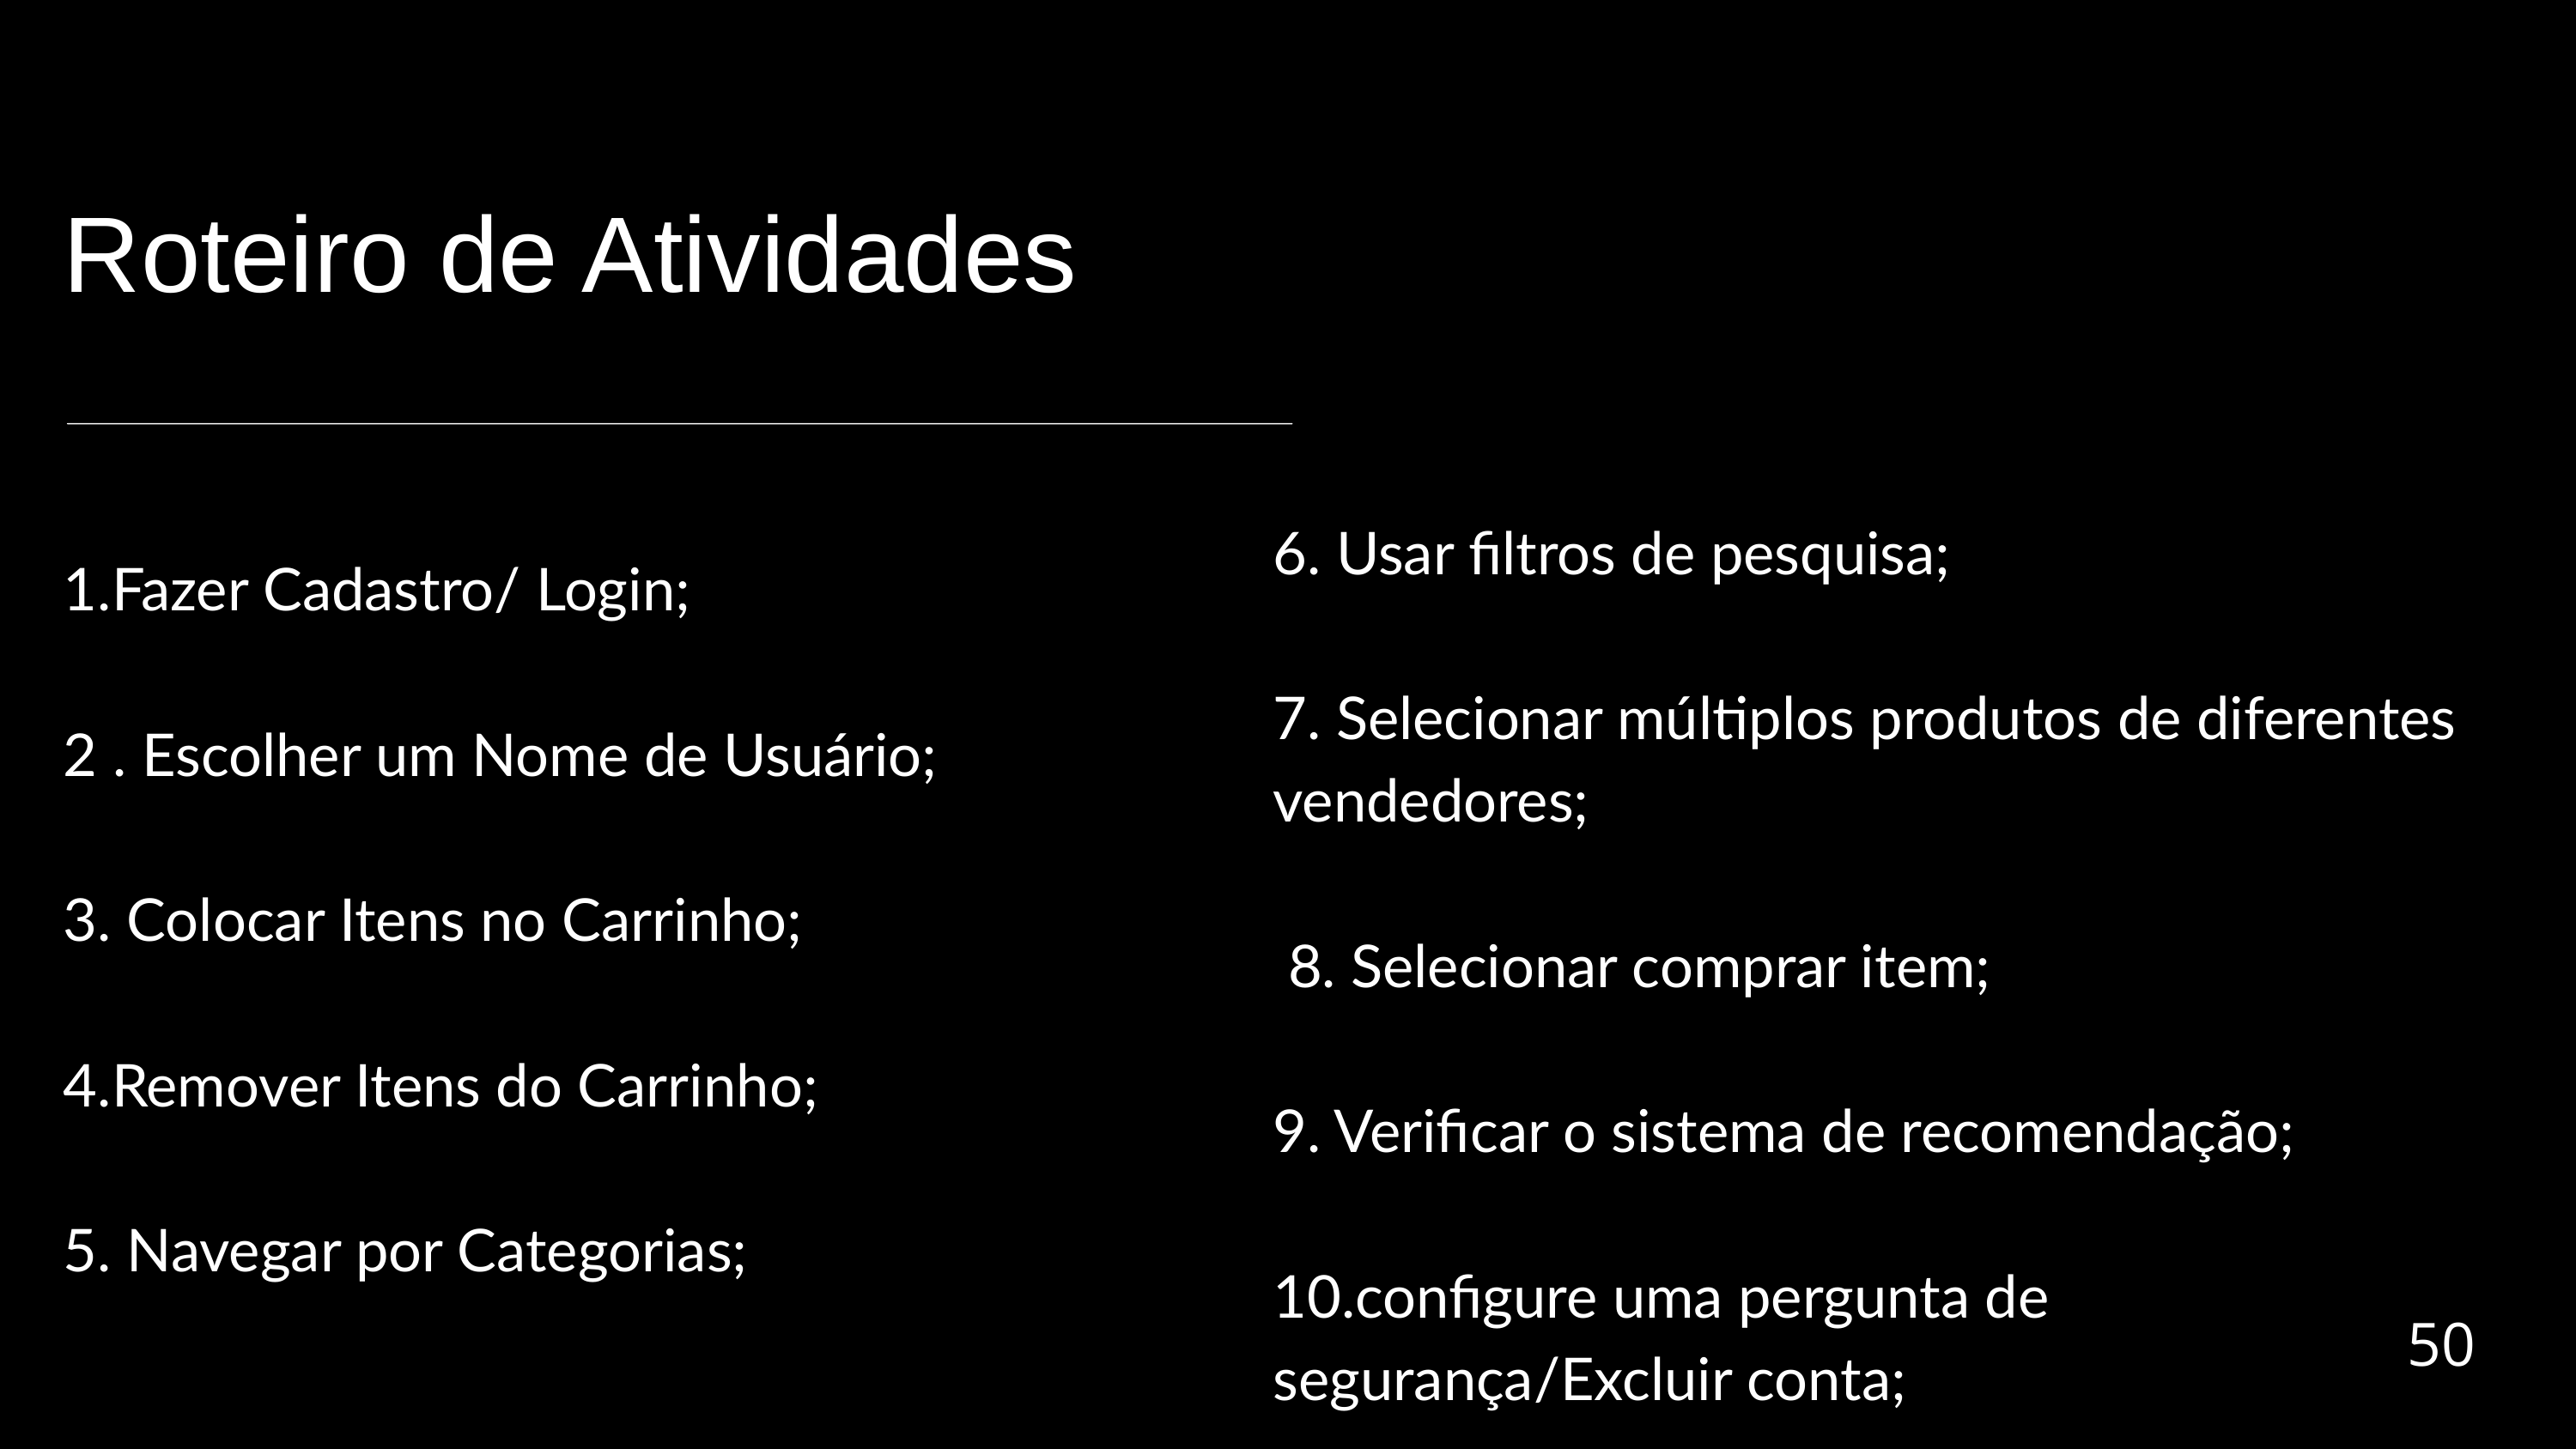

Roteiro de Atividades

6. Usar filtros de pesquisa;

7. Selecionar múltiplos produtos de diferentes vendedores;

 8. Selecionar comprar item;

9. Verificar o sistema de recomendação;

10.configure uma pergunta de segurança/Excluir conta;
.
1.Fazer Cadastro/ Login;

2 . Escolher um Nome de Usuário;

3. Colocar Itens no Carrinho;

4.Remover Itens do Carrinho;

5. Navegar por Categorias;

50